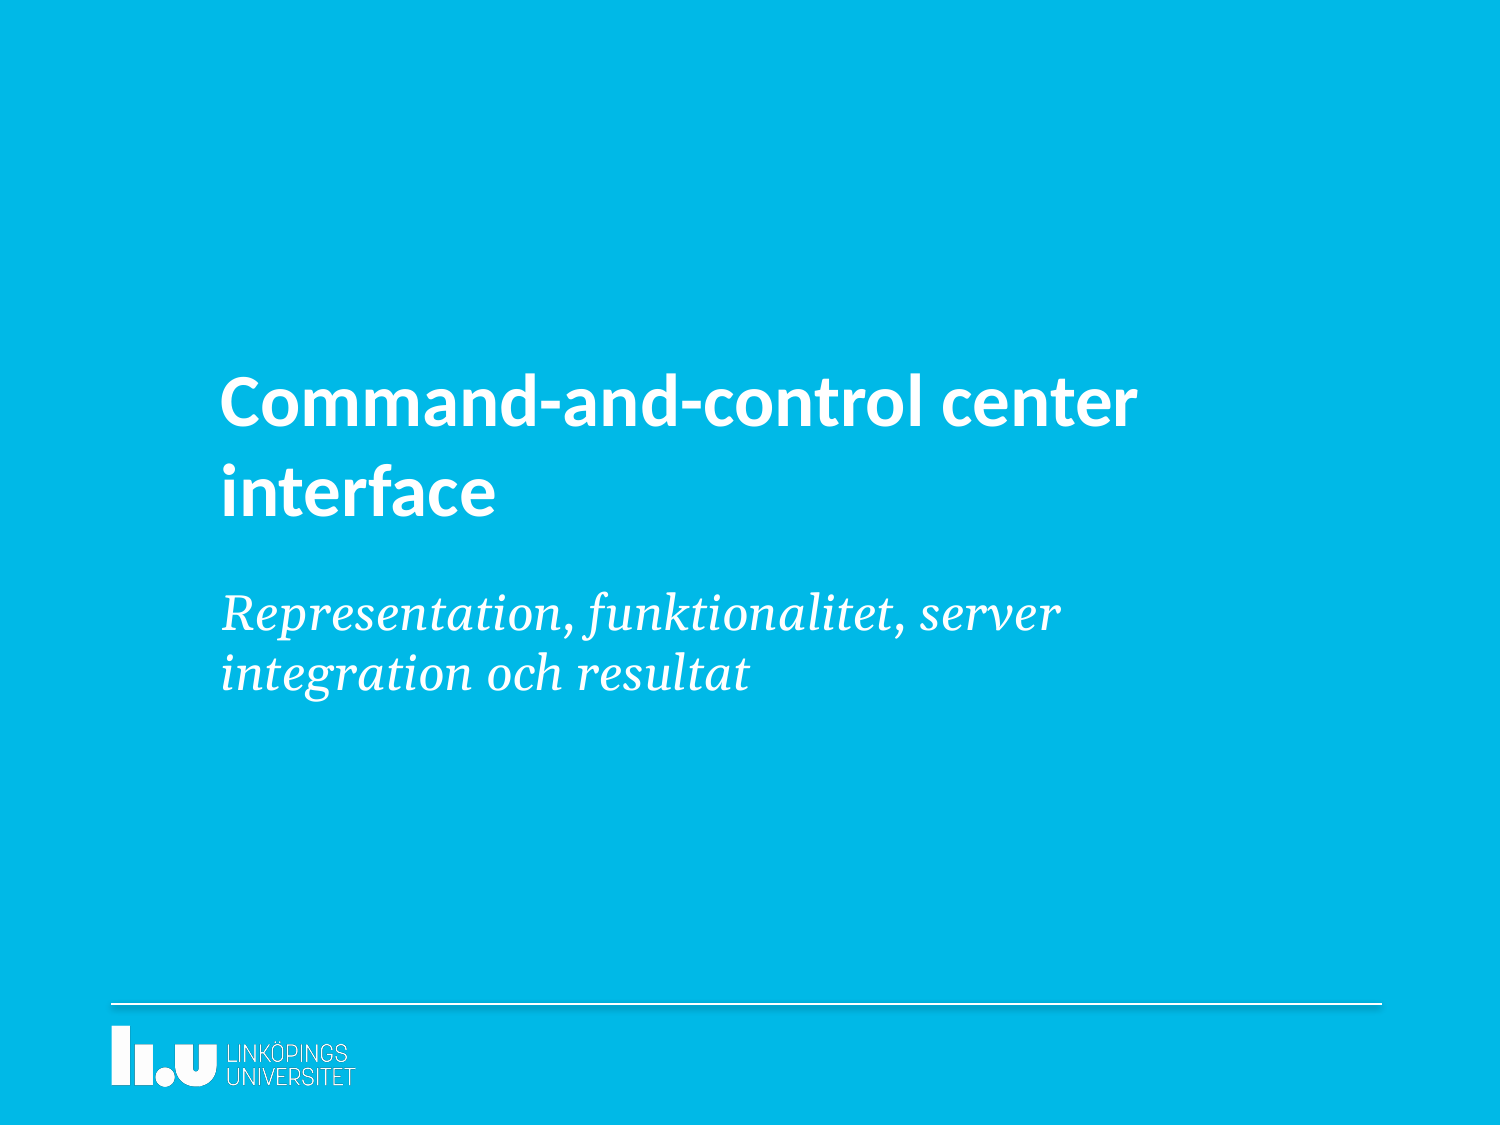

# Command-and-control center interface
Representation, funktionalitet, server integration och resultat